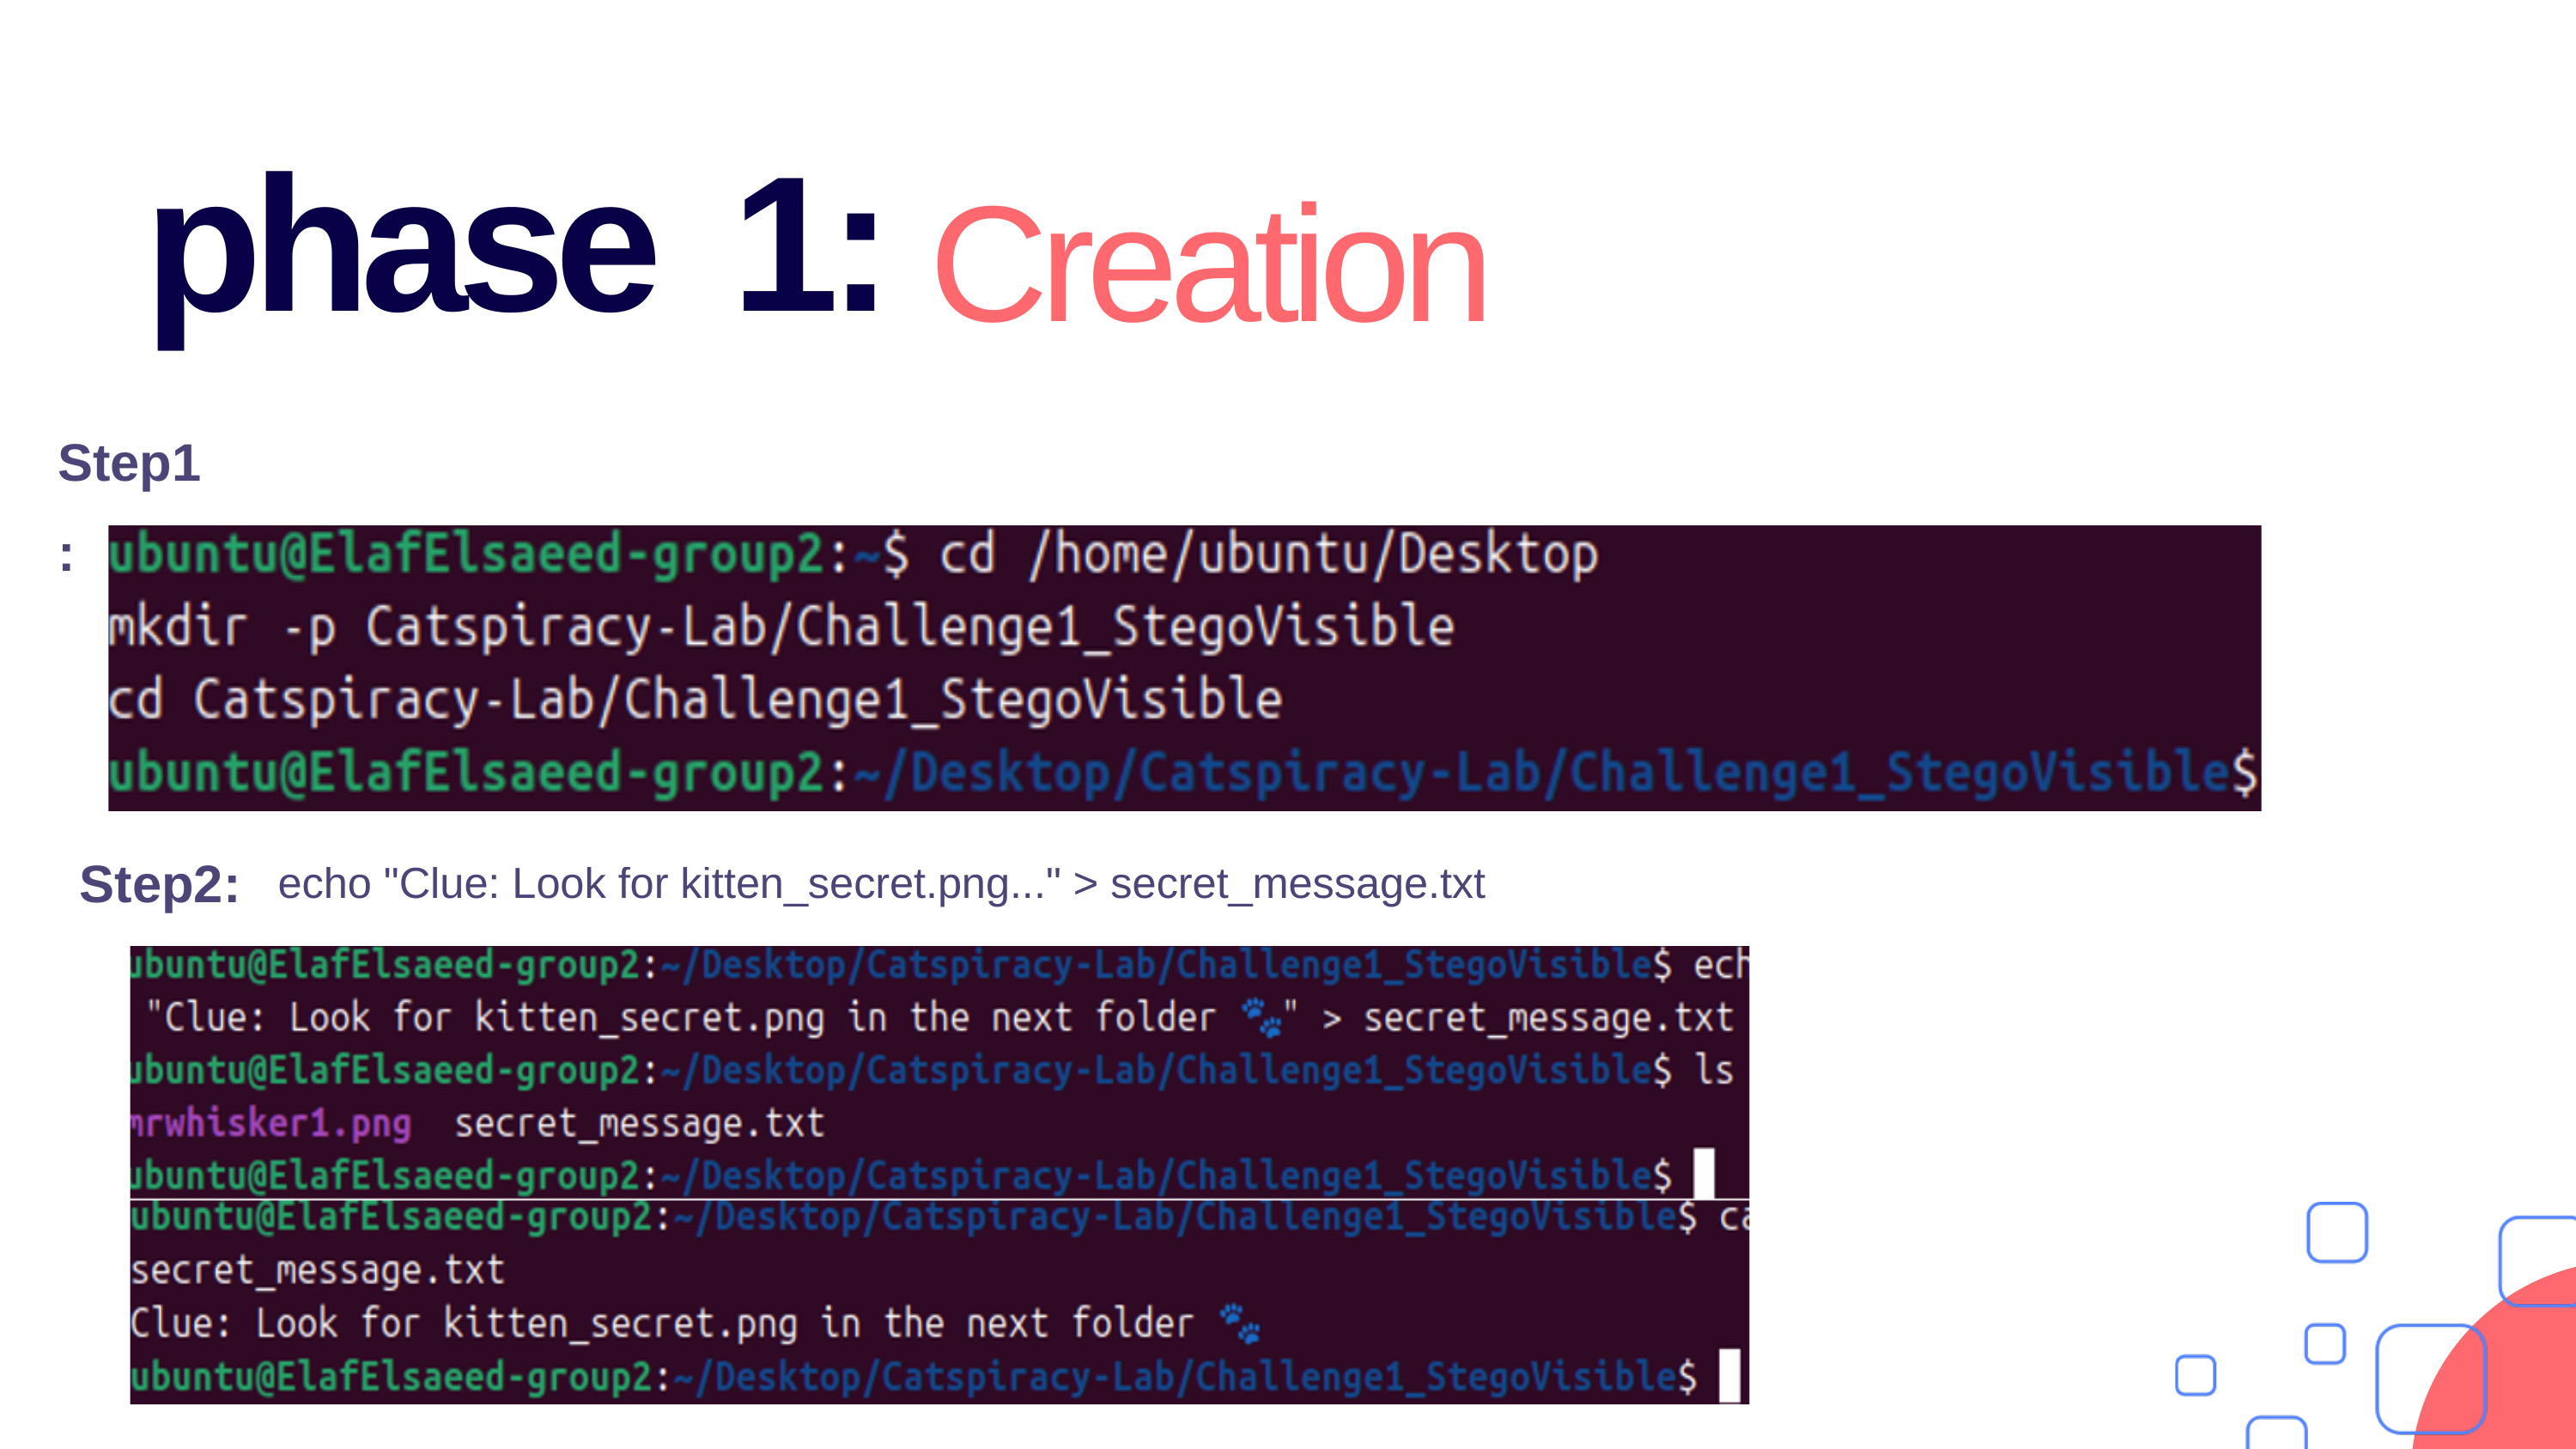

phase 1:
 Creation
Step1:

Step2:
echo "Clue: Look for kitten_secret.png..." > secret_message.txt